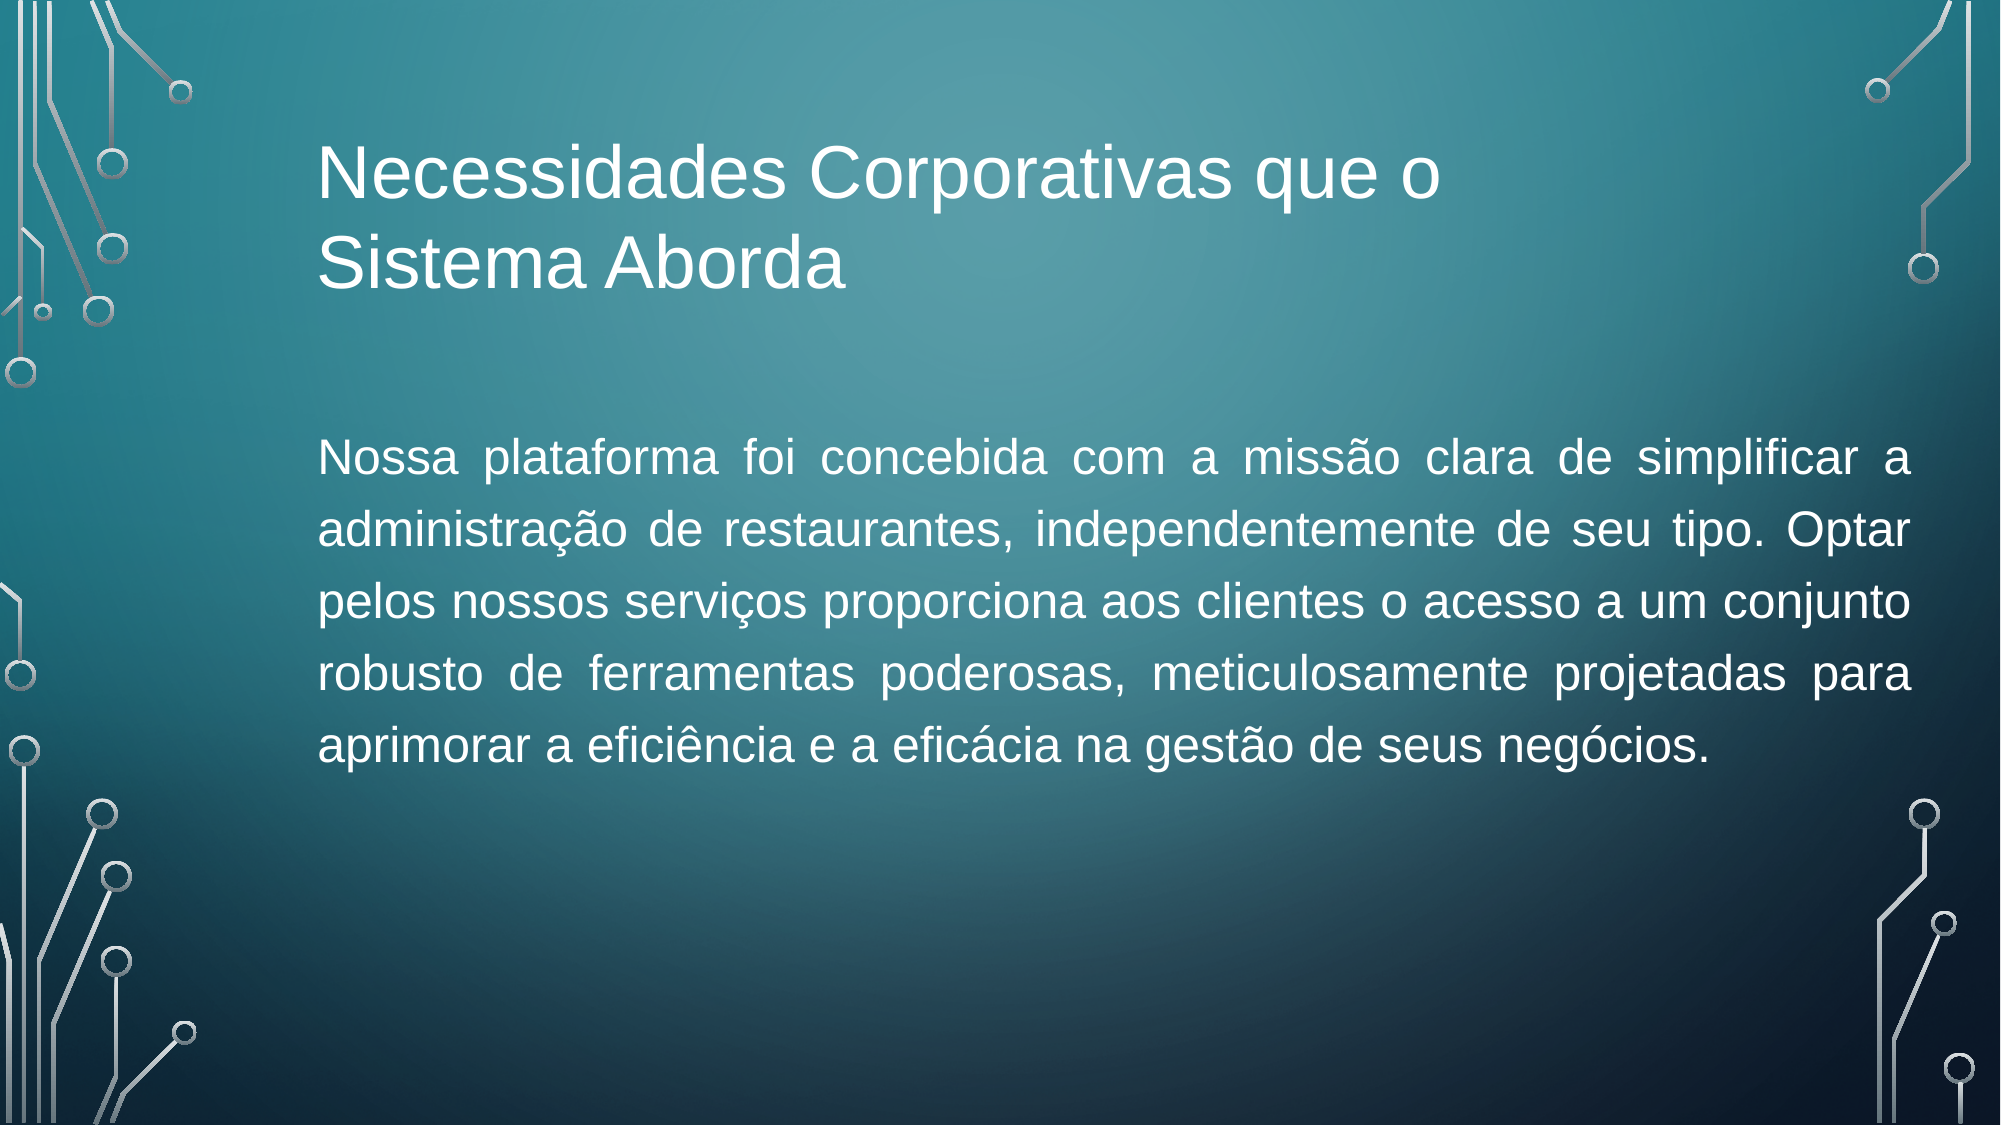

Necessidades Corporativas que o Sistema Aborda
Nossa plataforma foi concebida com a missão clara de simplificar a administração de restaurantes, independentemente de seu tipo. Optar pelos nossos serviços proporciona aos clientes o acesso a um conjunto robusto de ferramentas poderosas, meticulosamente projetadas para aprimorar a eficiência e a eficácia na gestão de seus negócios.